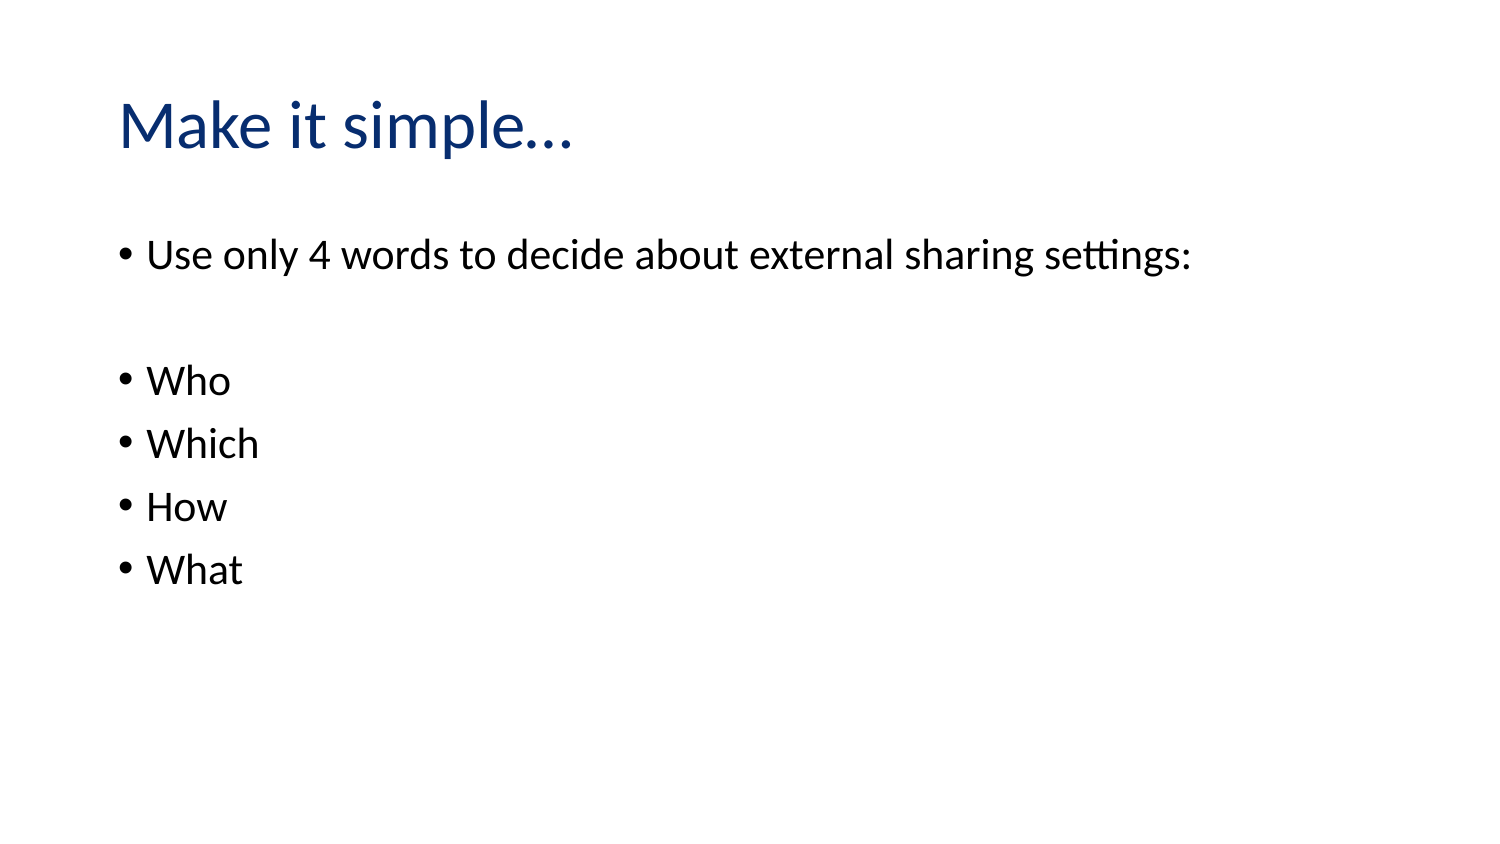

# Make it simple…
Use only 4 words to decide about external sharing settings:

Who
Which
How
What